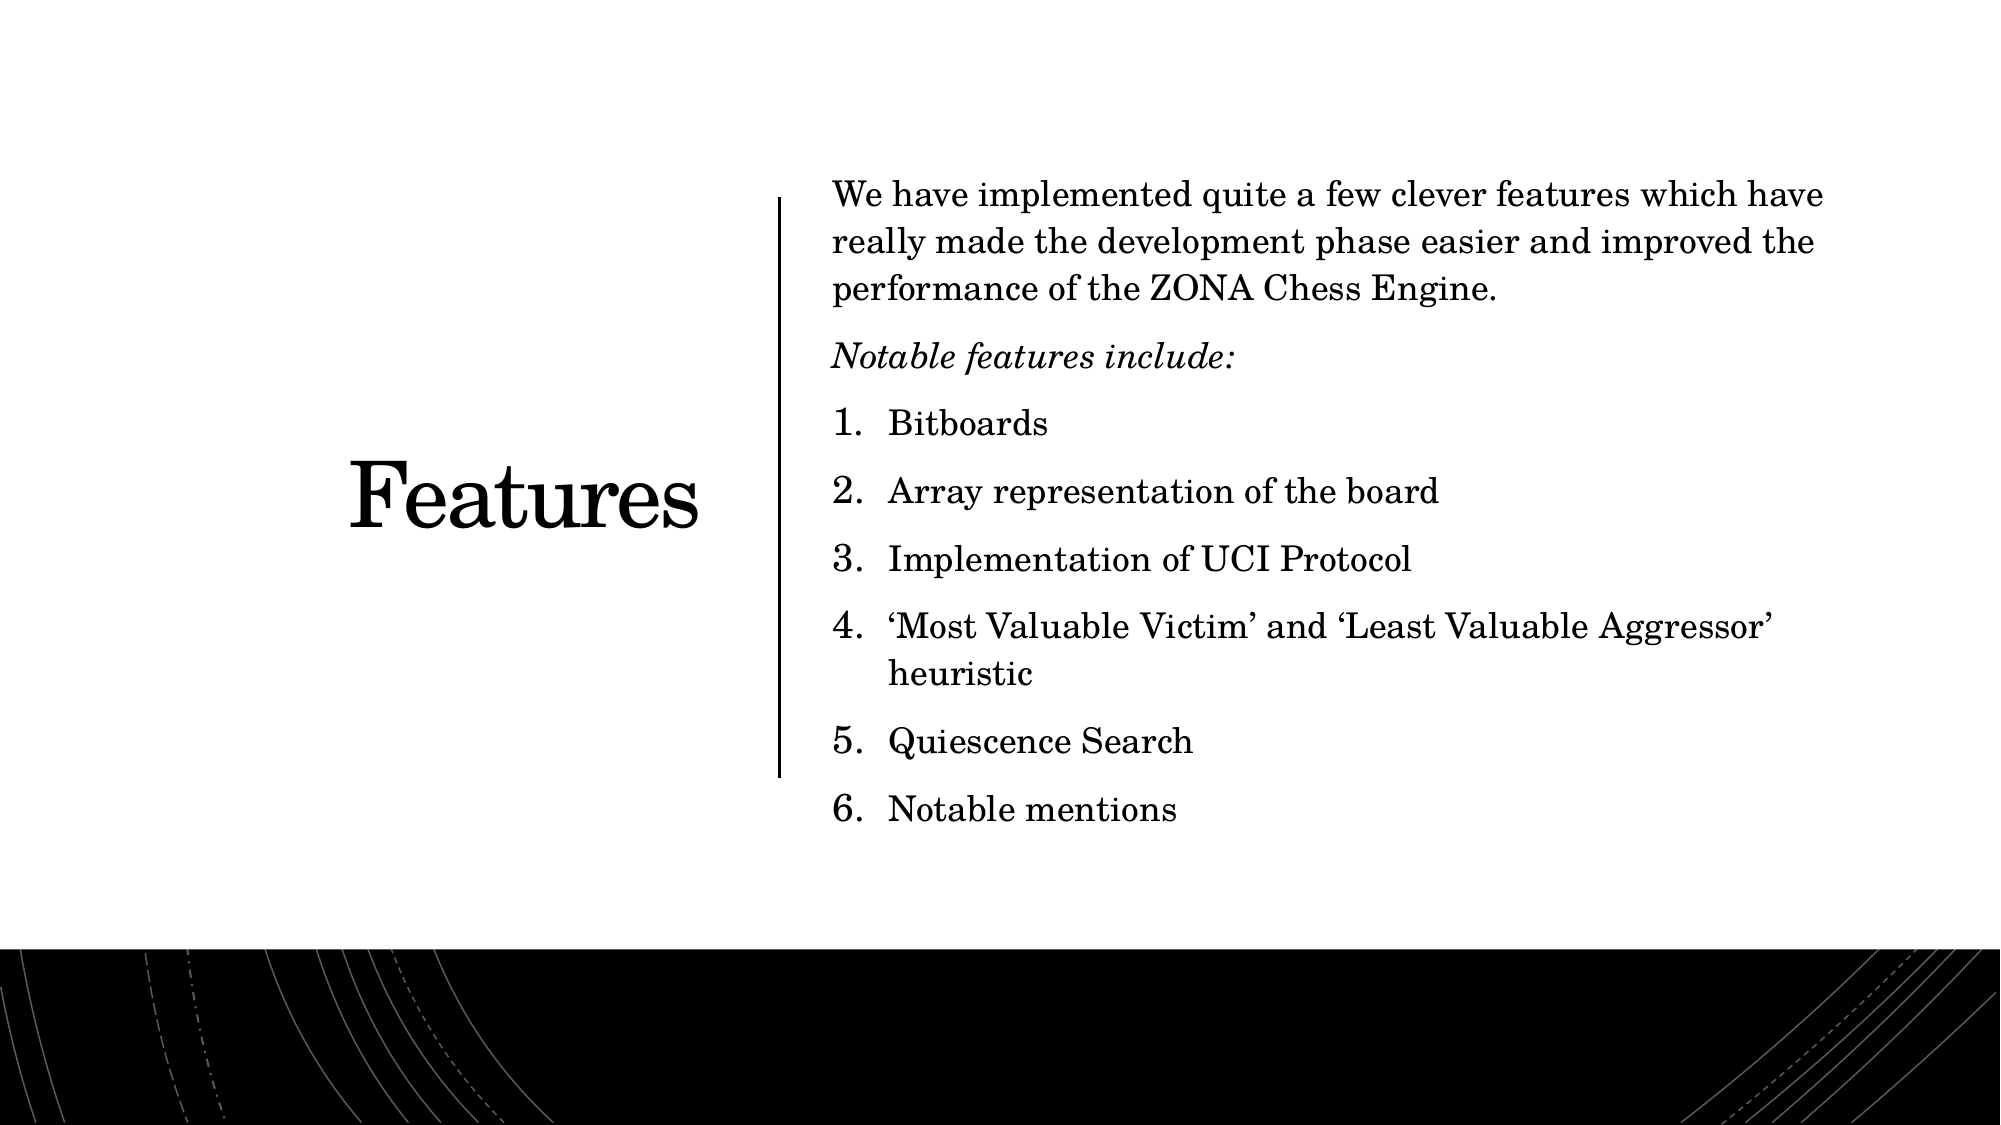

We have implemented quite a few clever features which have really made the development phase easier and improved the performance of the ZONA Chess Engine.
Notable features include:
Bitboards
Array representation of the board
Implementation of UCI Protocol
‘Most Valuable Victim’ and ‘Least Valuable Aggressor’ heuristic
Quiescence Search
Notable mentions
# Features